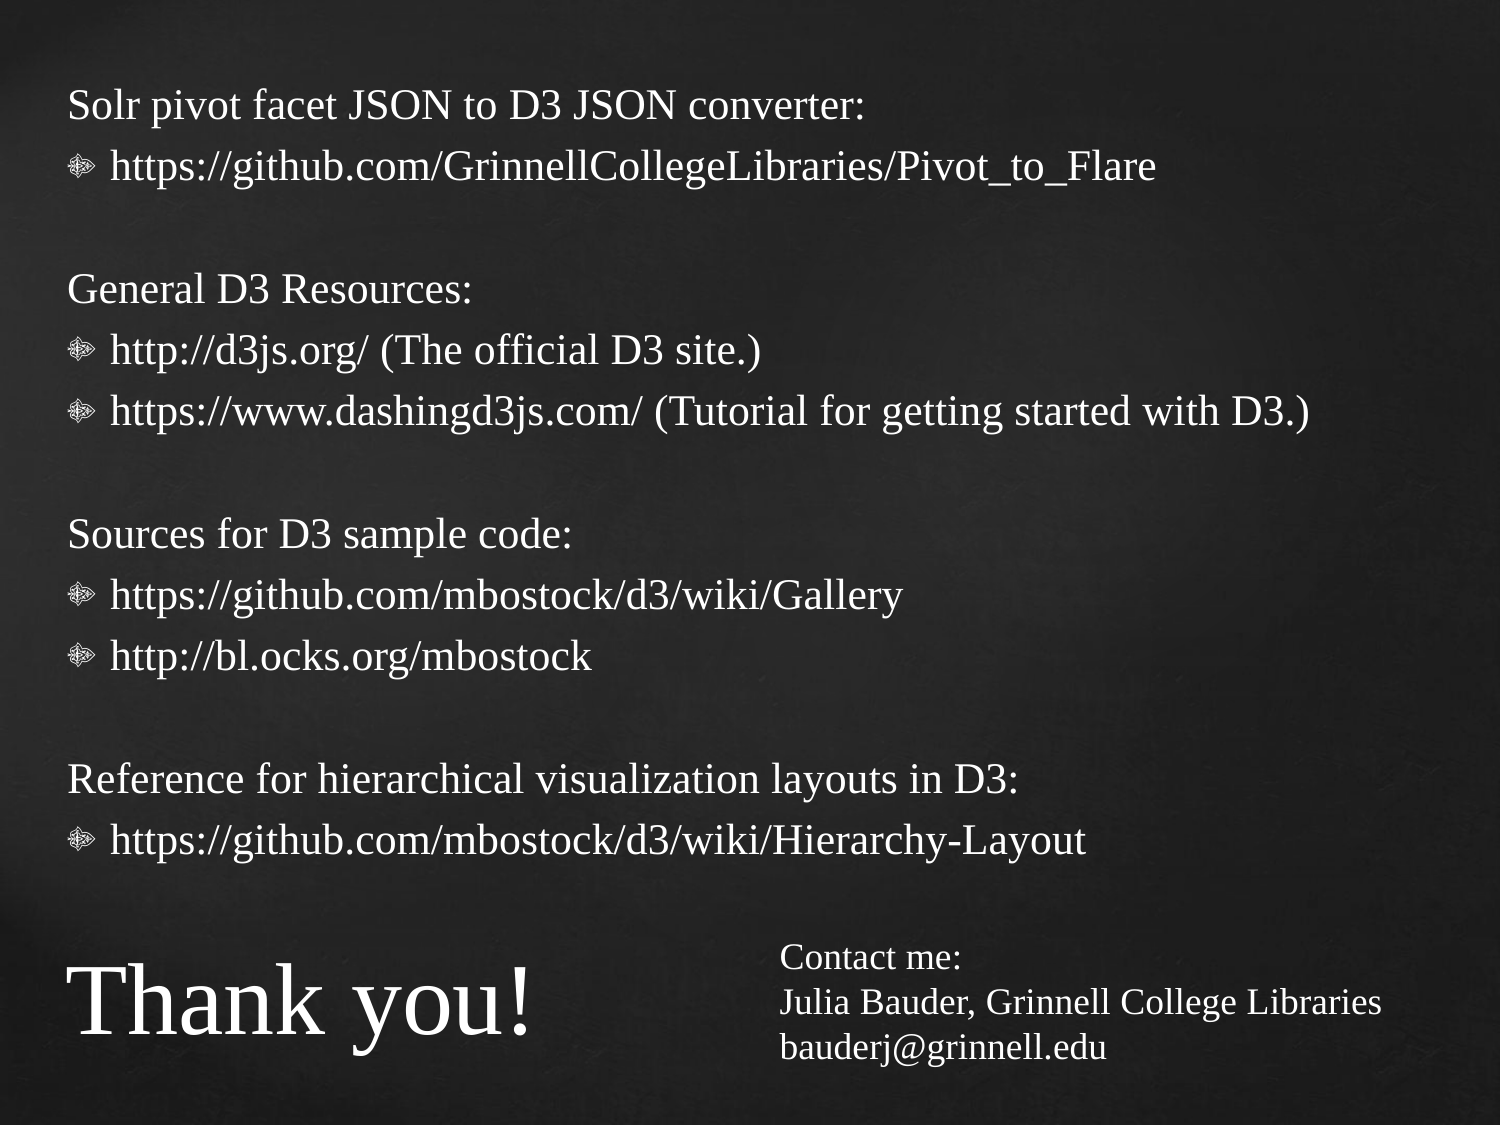

Solr pivot facet JSON to D3 JSON converter:
https://github.com/GrinnellCollegeLibraries/Pivot_to_Flare

General D3 Resources:
http://d3js.org/ (The official D3 site.)
https://www.dashingd3js.com/ (Tutorial for getting started with D3.)

Sources for D3 sample code:
https://github.com/mbostock/d3/wiki/Gallery
http://bl.ocks.org/mbostock

Reference for hierarchical visualization layouts in D3:
https://github.com/mbostock/d3/wiki/Hierarchy-Layout

# Thank you!
Contact me:
Julia Bauder, Grinnell College Libraries
bauderj@grinnell.edu